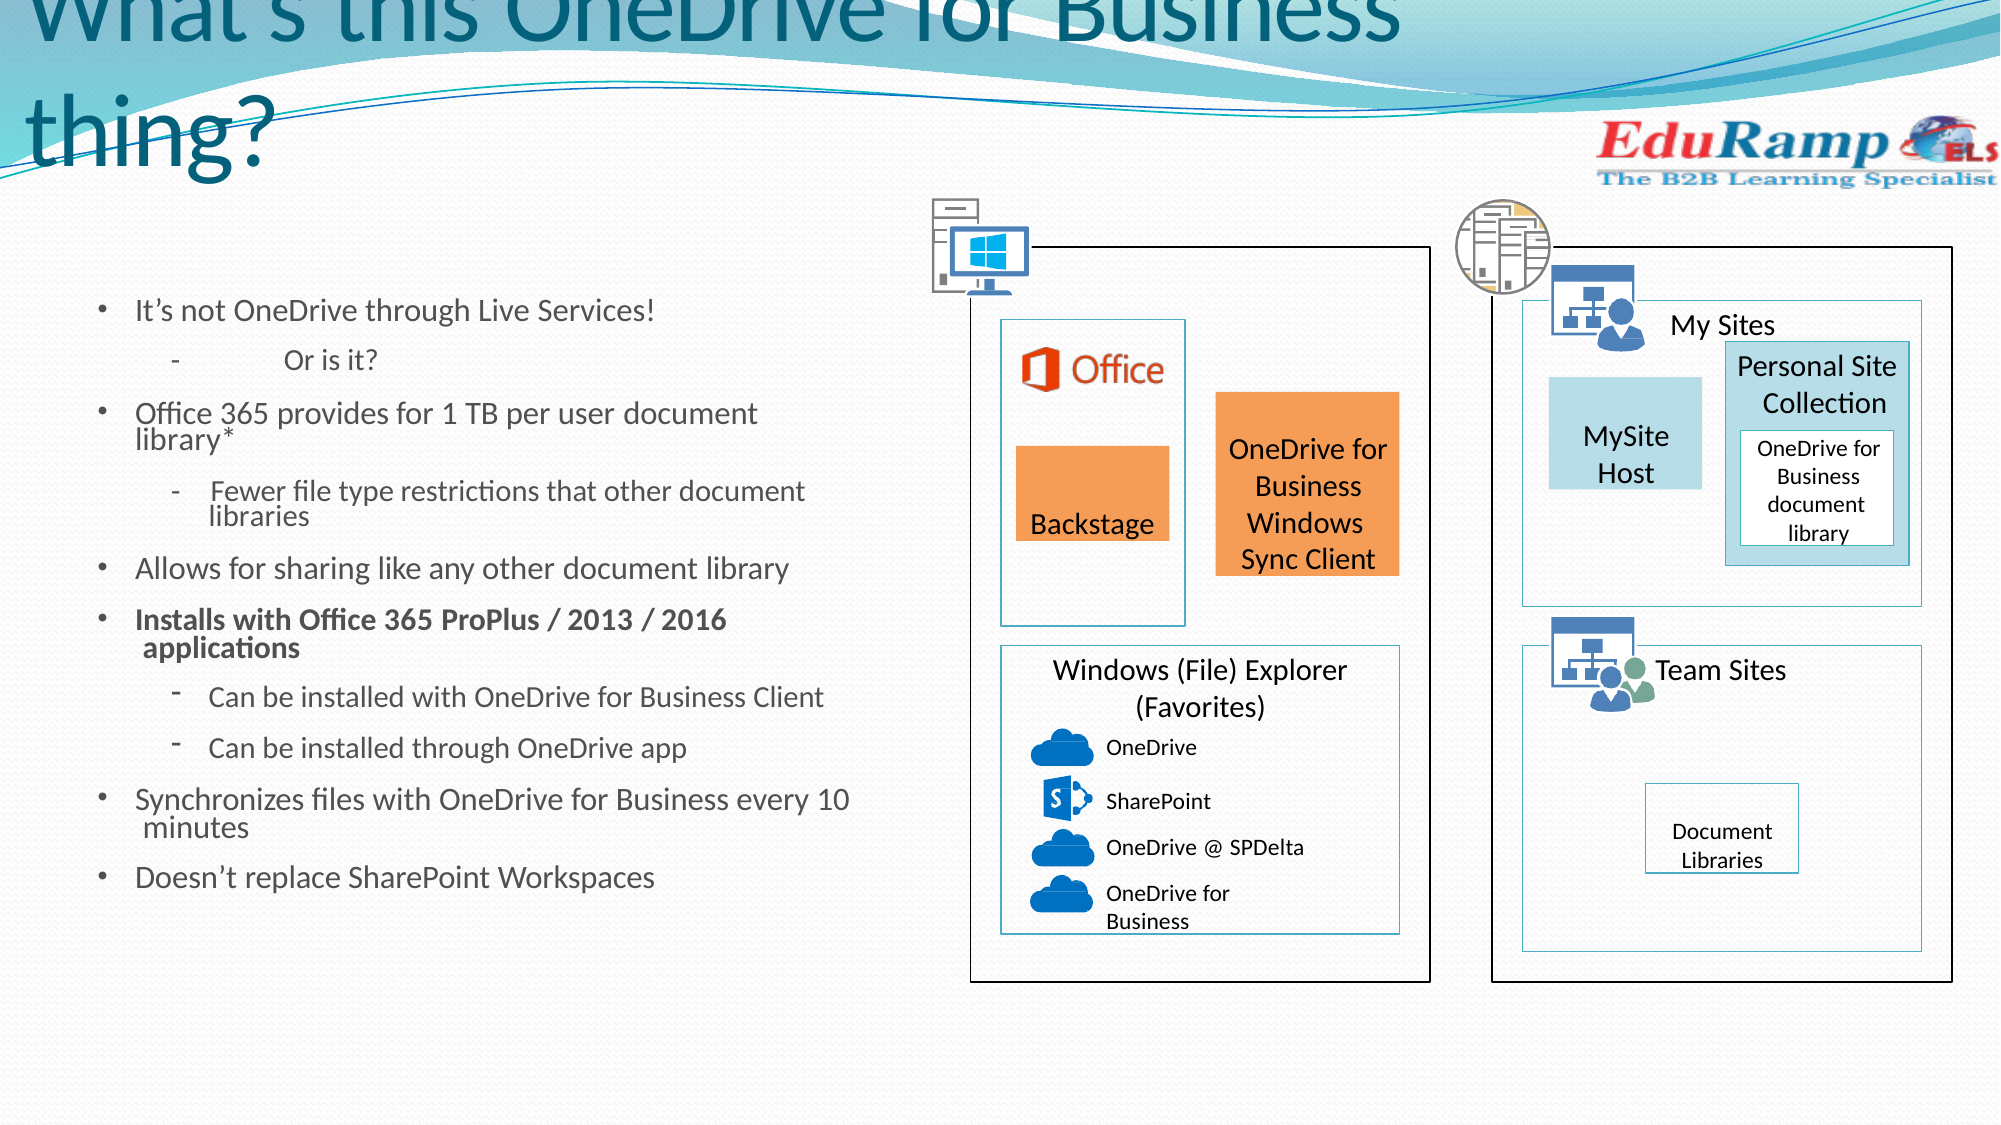

# What’s this OneDrive for Business thing?

It’s not OneDrive through Live Services!
-	Or is it?

My Sites

Personal Site  Collection

MySite
Host
Office 365 provides for 1 TB per user document

OneDrive for  Business  Windows  Sync Client
library*
OneDrive for  Business  document  library

Backstage
-	Fewer file type restrictions that other document
libraries
Allows for sharing like any other document library
Installs with Office 365 ProPlus / 2013 / 2016  applications

Windows (File) Explorer
(Favorites)
OneDrive
SharePoint  OneDrive @ SPDelta
OneDrive for Business

Team Sites

Can be installed with OneDrive for Business Client
Can be installed through OneDrive app

Synchronizes files with OneDrive for Business every 10  minutes
Doesn’t replace SharePoint Workspaces

Document
Libraries